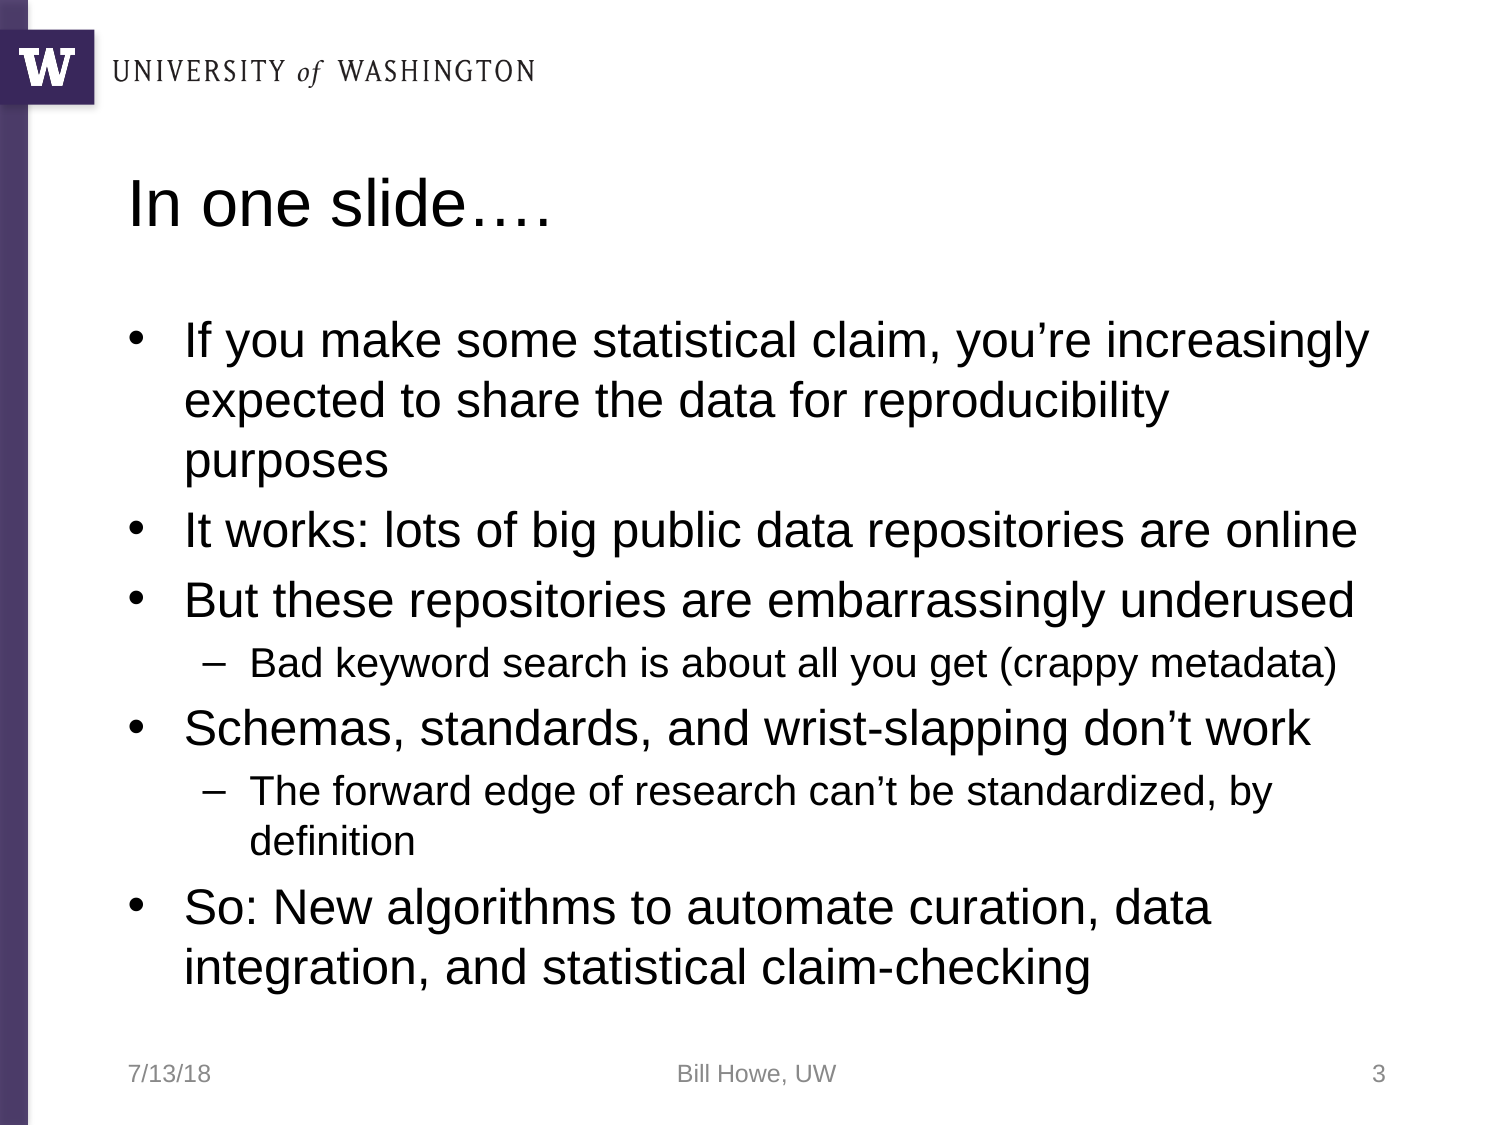

# In one slide….
If you make some statistical claim, you’re increasingly expected to share the data for reproducibility purposes
It works: lots of big public data repositories are online
But these repositories are embarrassingly underused
Bad keyword search is about all you get (crappy metadata)
Schemas, standards, and wrist-slapping don’t work
The forward edge of research can’t be standardized, by definition
So: New algorithms to automate curation, data integration, and statistical claim-checking
7/13/18
Bill Howe, UW
3